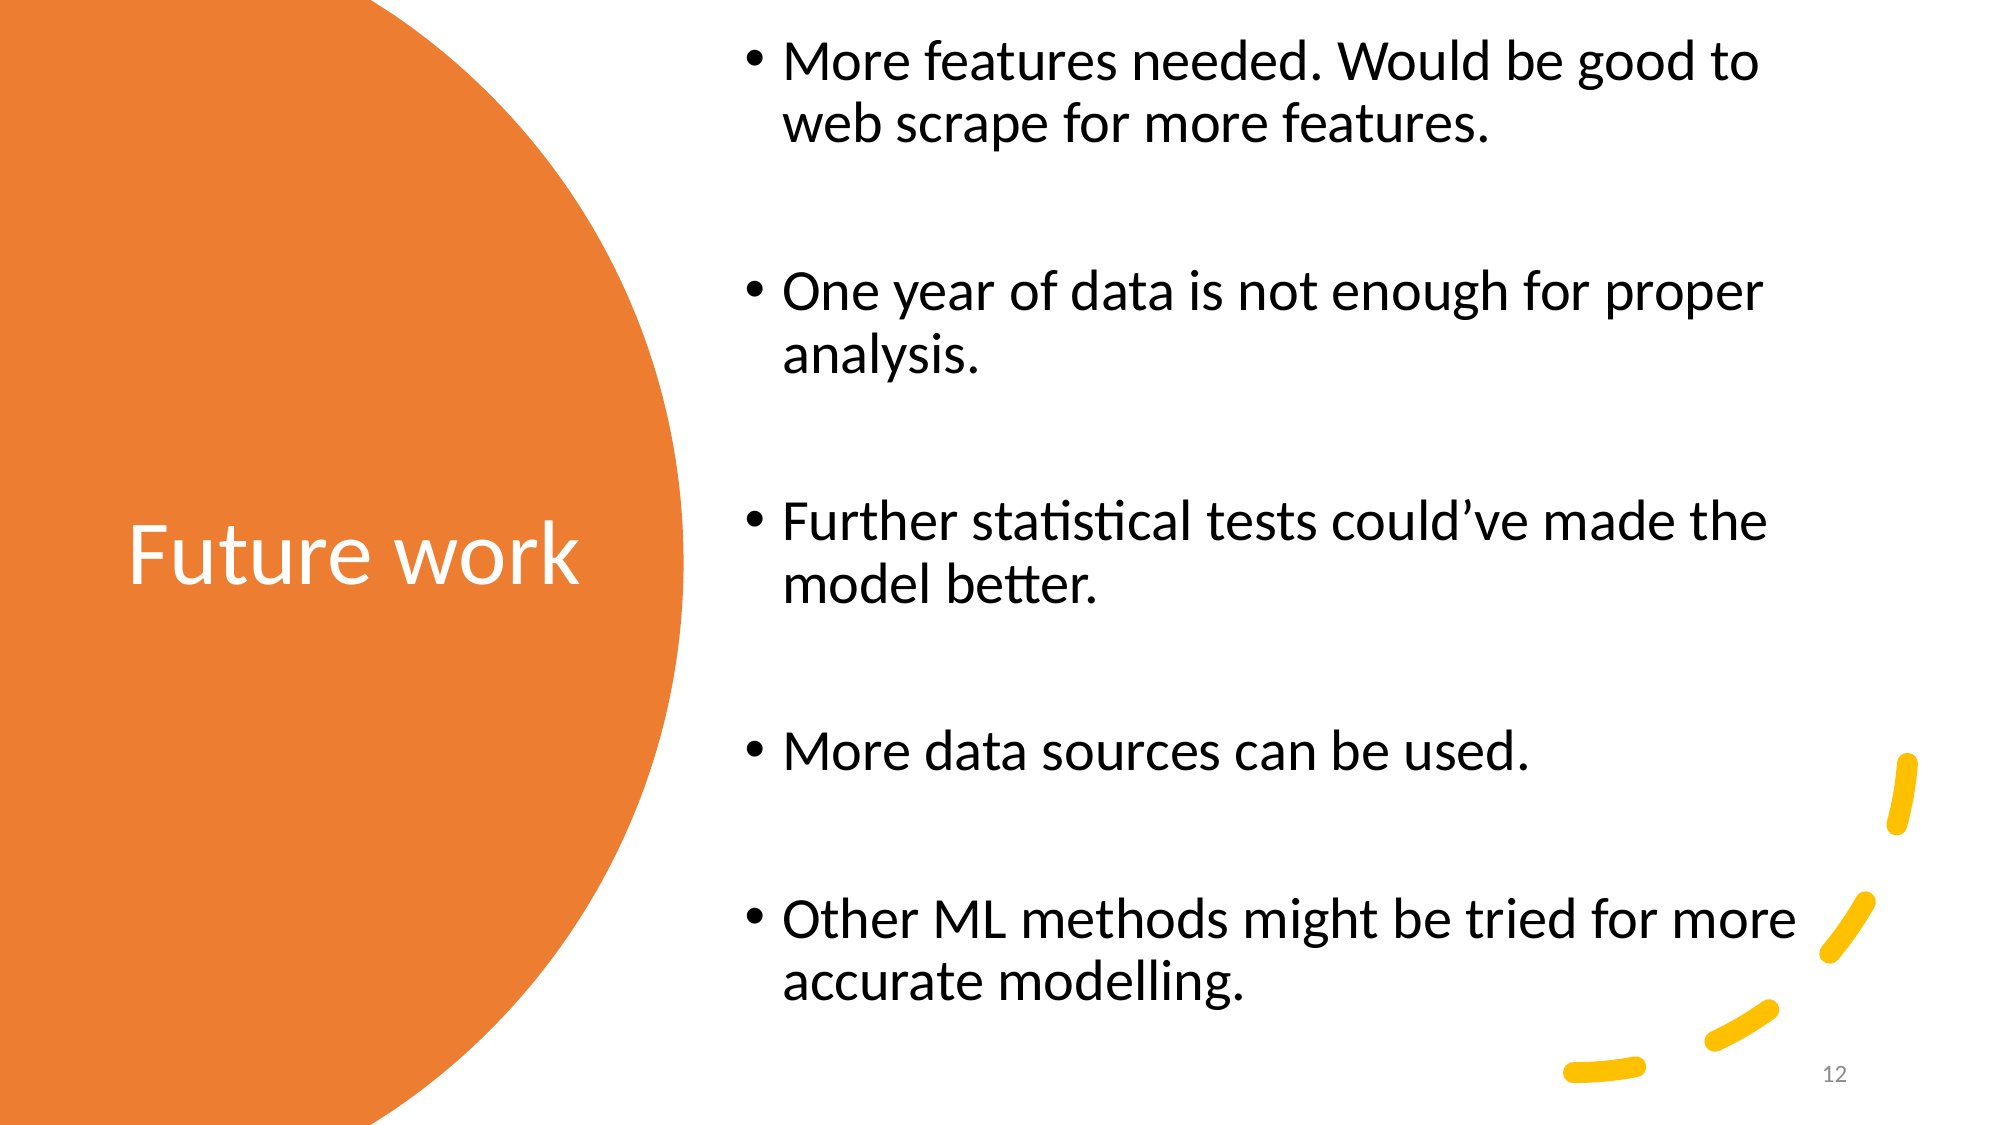

More features needed. Would be good to web scrape for more features.

One year of data is not enough for proper analysis.

Further statistical tests could’ve made the model better.

More data sources can be used.

Other ML methods might be tried for more accurate modelling.

# Future work

12